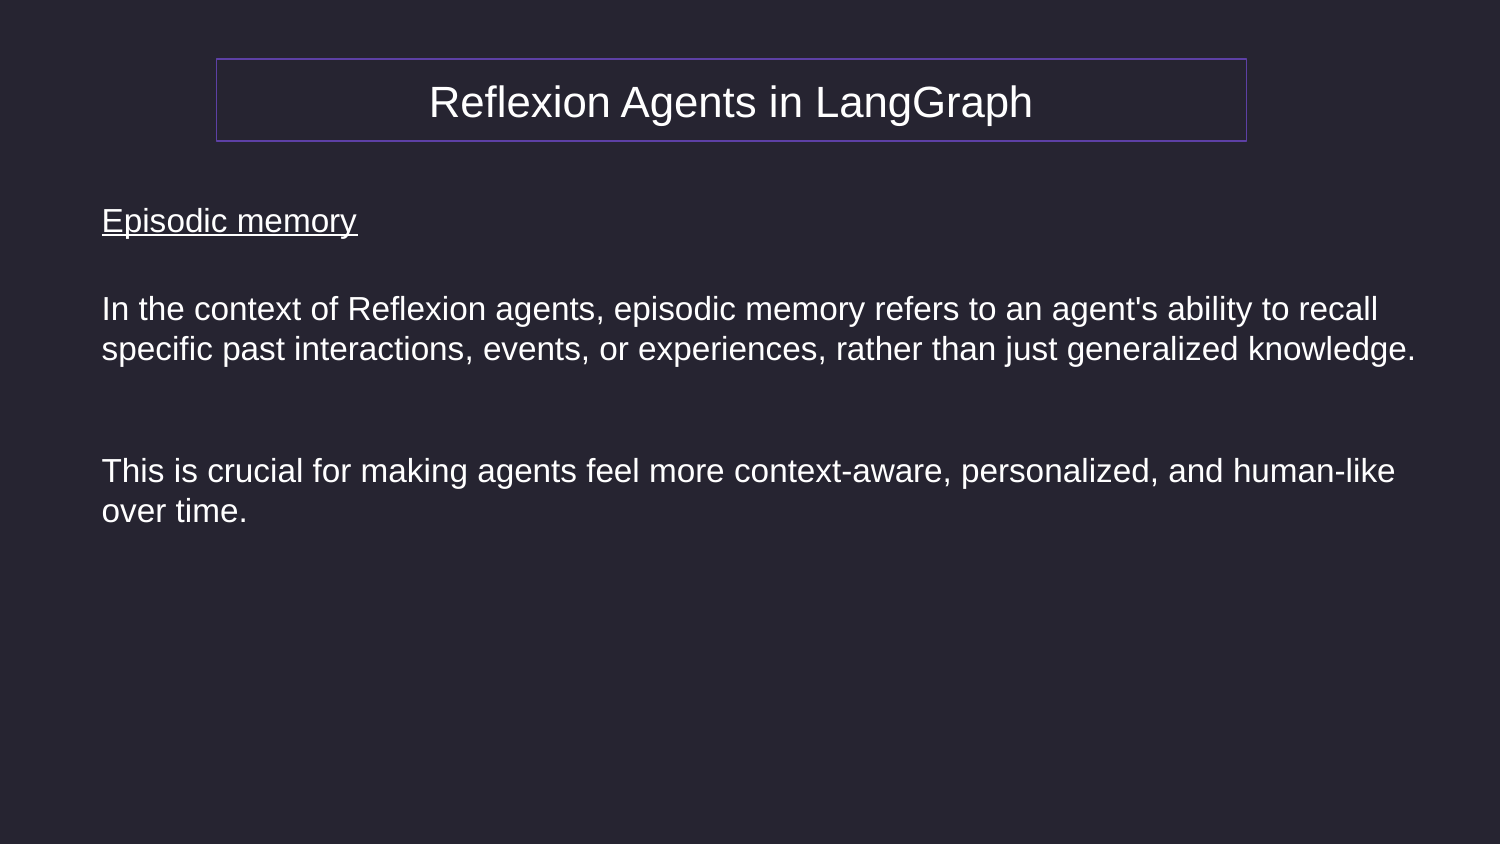

Reflexion Agents in LangGraph
Episodic memory
In the context of Reflexion agents, episodic memory refers to an agent's ability to recall specific past interactions, events, or experiences, rather than just generalized knowledge.
This is crucial for making agents feel more context-aware, personalized, and human-like over time.